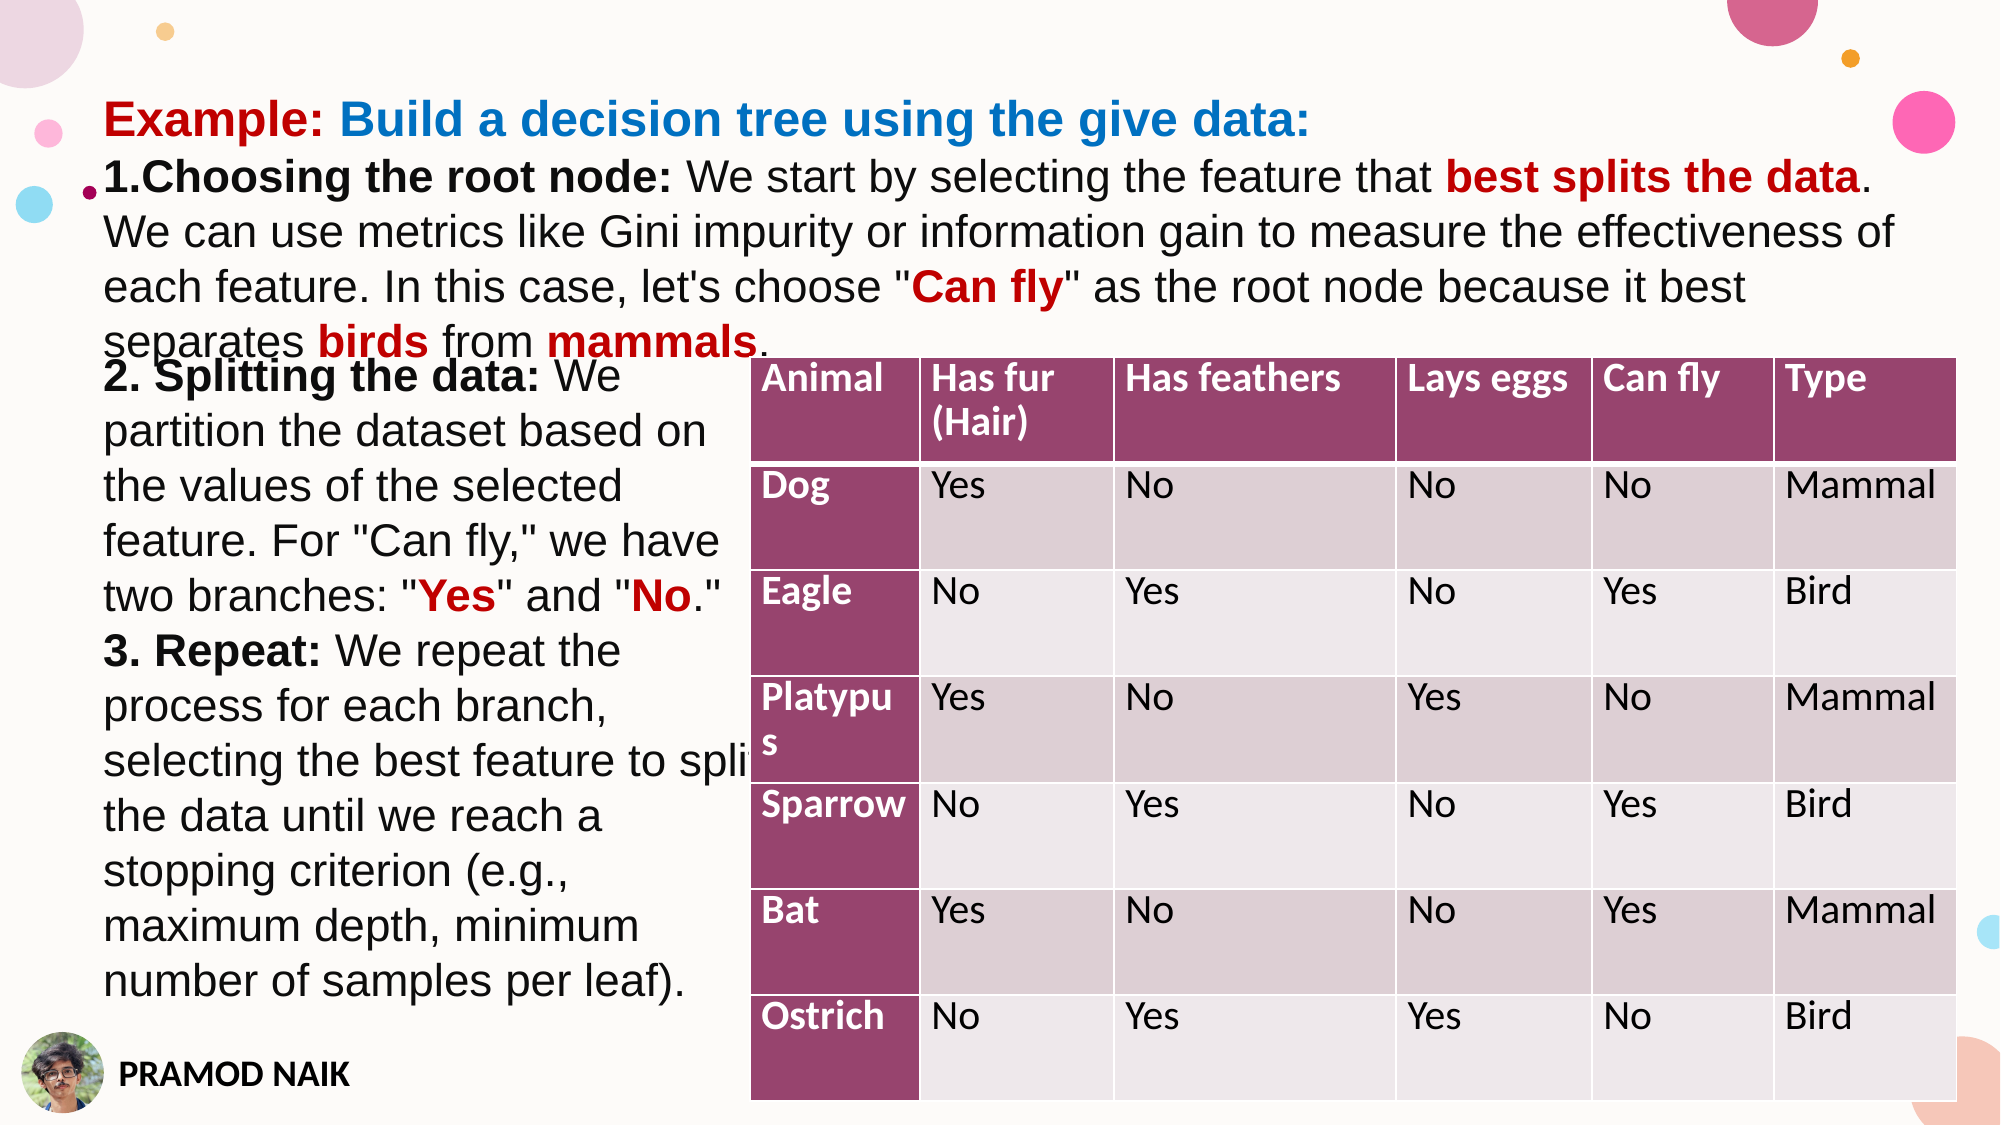

Example: Build a decision tree using the give data:
Choosing the root node: We start by selecting the feature that best splits the data. We can use metrics like Gini impurity or information gain to measure the effectiveness of each feature. In this case, let's choose "Can fly" as the root node because it best separates birds from mammals.
2. Splitting the data: We partition the dataset based on the values of the selected feature. For "Can fly," we have two branches: "Yes" and "No."
3. Repeat: We repeat the process for each branch, selecting the best feature to split the data until we reach a stopping criterion (e.g., maximum depth, minimum number of samples per leaf).
| Animal | Has fur (Hair) | Has feathers | Lays eggs | Can fly | Type |
| --- | --- | --- | --- | --- | --- |
| Dog | Yes | No | No | No | Mammal |
| Eagle | No | Yes | No | Yes | Bird |
| Platypus | Yes | No | Yes | No | Mammal |
| Sparrow | No | Yes | No | Yes | Bird |
| Bat | Yes | No | No | Yes | Mammal |
| Ostrich | No | Yes | Yes | No | Bird |